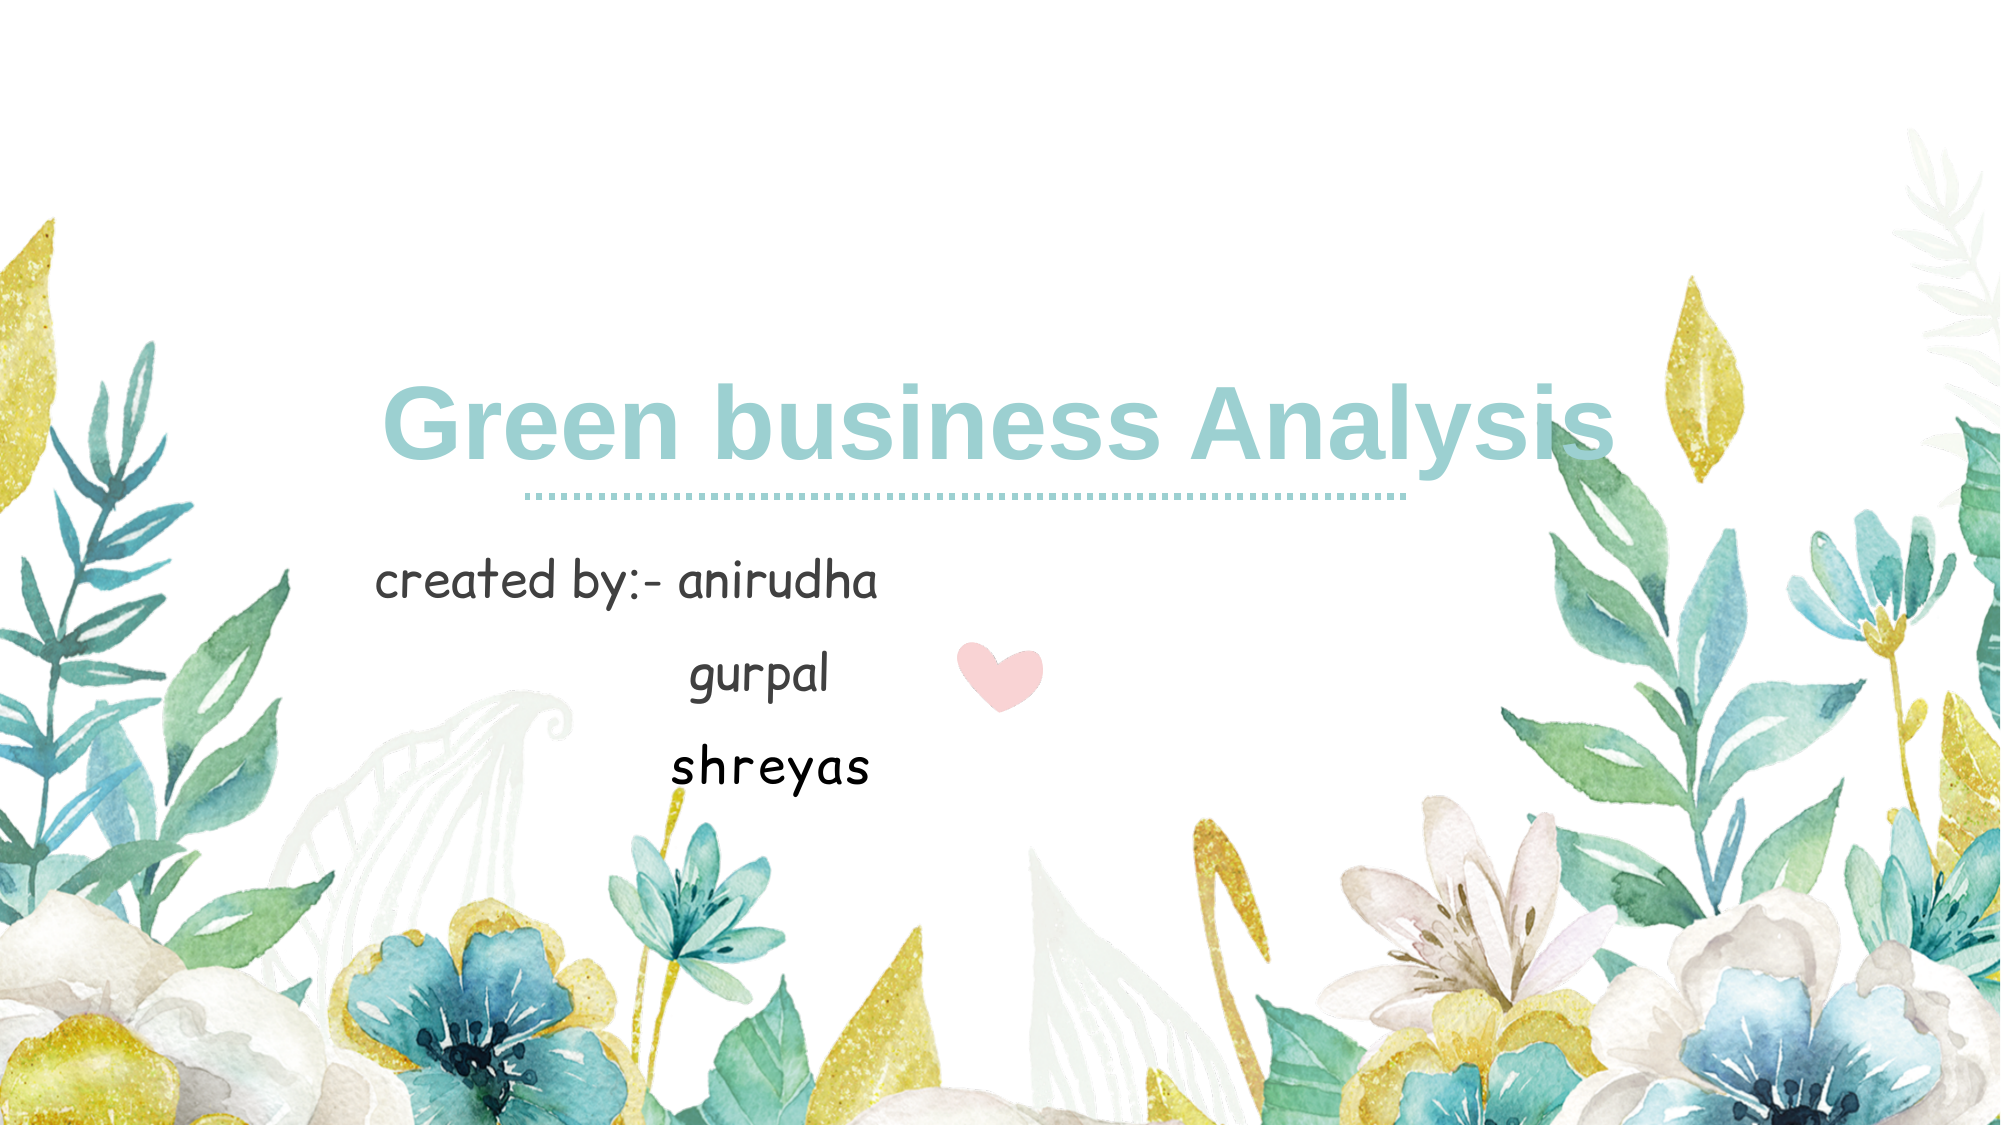

# Green business Analysis
created by:- anirudha
	           gurpal
    shreyas